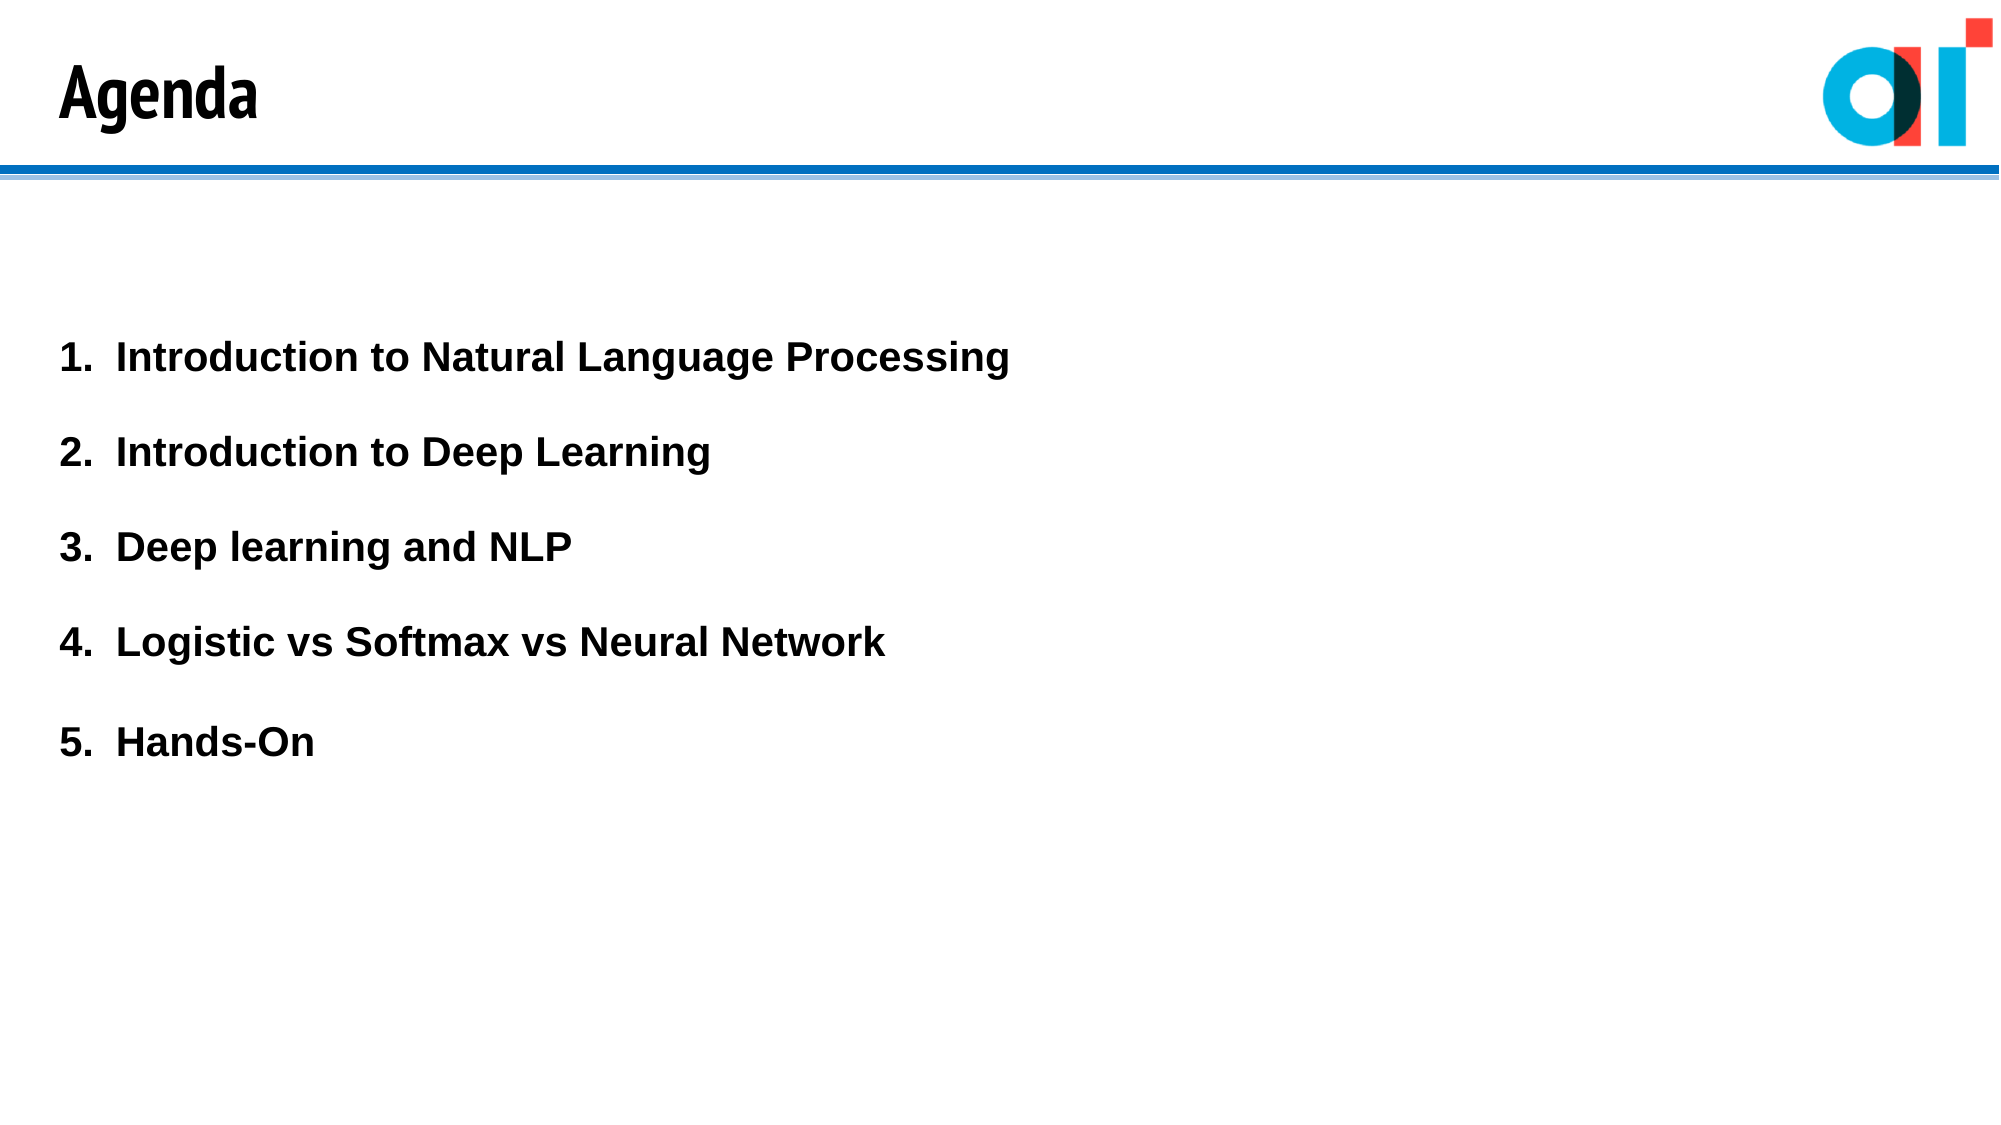

Agenda

Introduction to Natural Language Processing

Introduction to Deep Learning

Deep learning and NLP

Logistic vs Softmax vs Neural Network
Hands-On